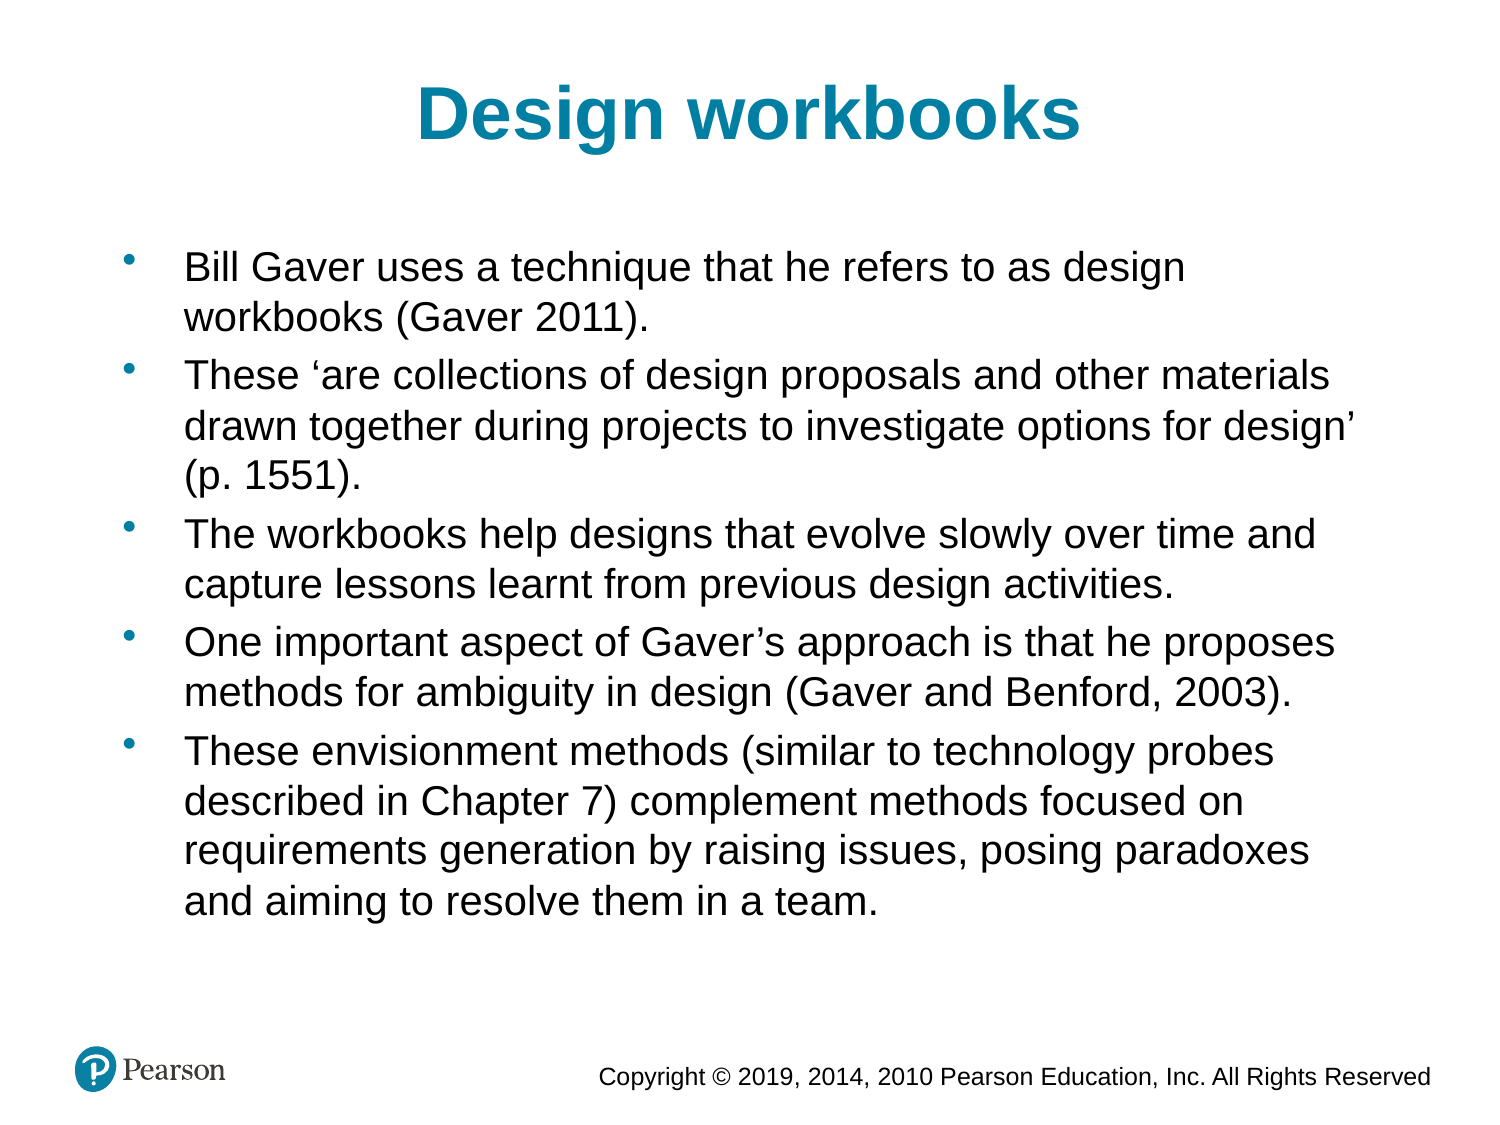

Design workbooks
Bill Gaver uses a technique that he refers to as design workbooks (Gaver 2011).
These ‘are collections of design proposals and other materials drawn together during projects to investigate options for design’ (p. 1551).
The workbooks help designs that evolve slowly over time and capture lessons learnt from previous design activities.
One important aspect of Gaver’s approach is that he proposes methods for ambiguity in design (Gaver and Benford, 2003).
These envisionment methods (similar to technology probes described in Chapter 7) complement methods focused on requirements generation by raising issues, posing paradoxes and aiming to resolve them in a team.